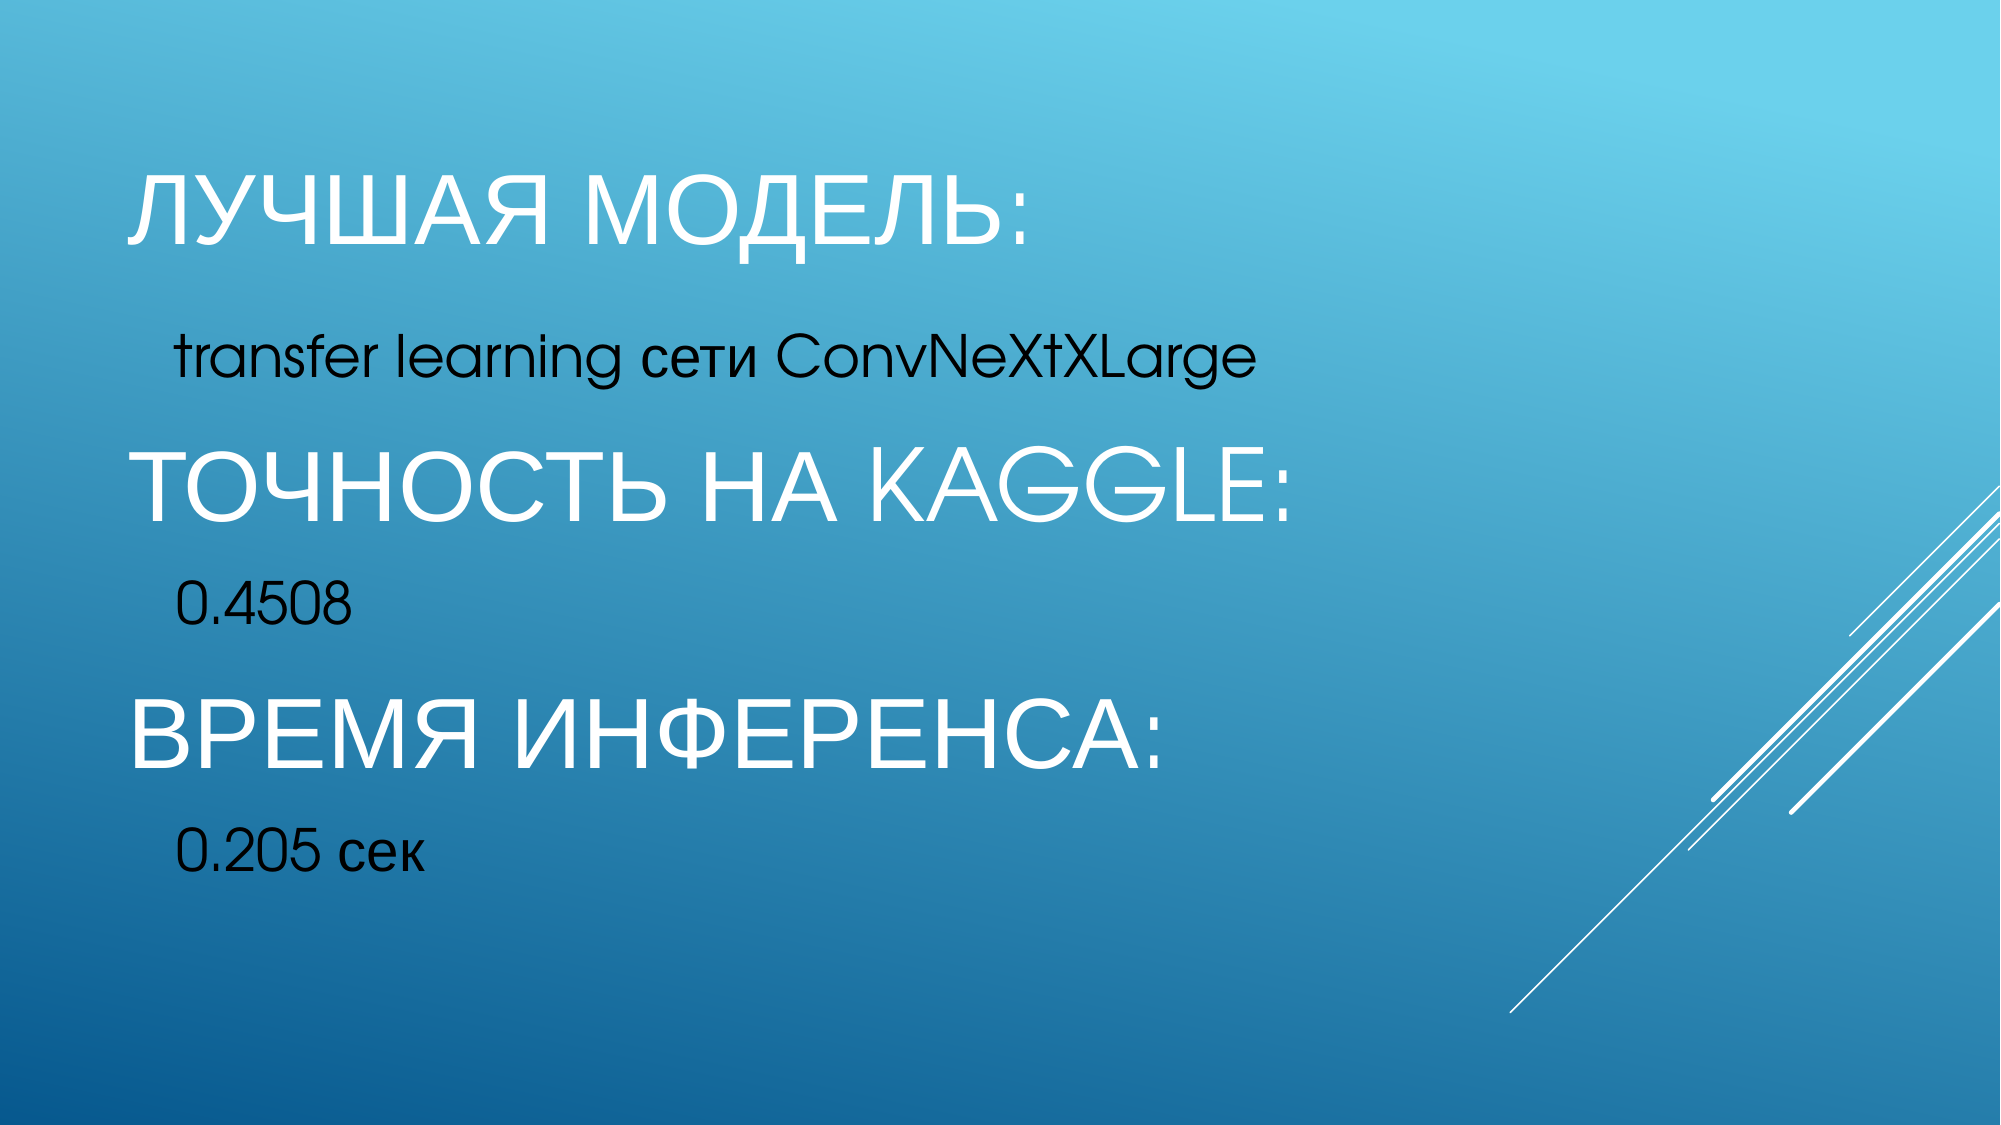

# Лучшая модель:
    transfer learning сети ConvNeXtXLarge
ТОЧНОСТЬ НА KAGGLE:
   0.4508
ВРЕМЯ ИНФЕРЕНСА:
   0.205 сек